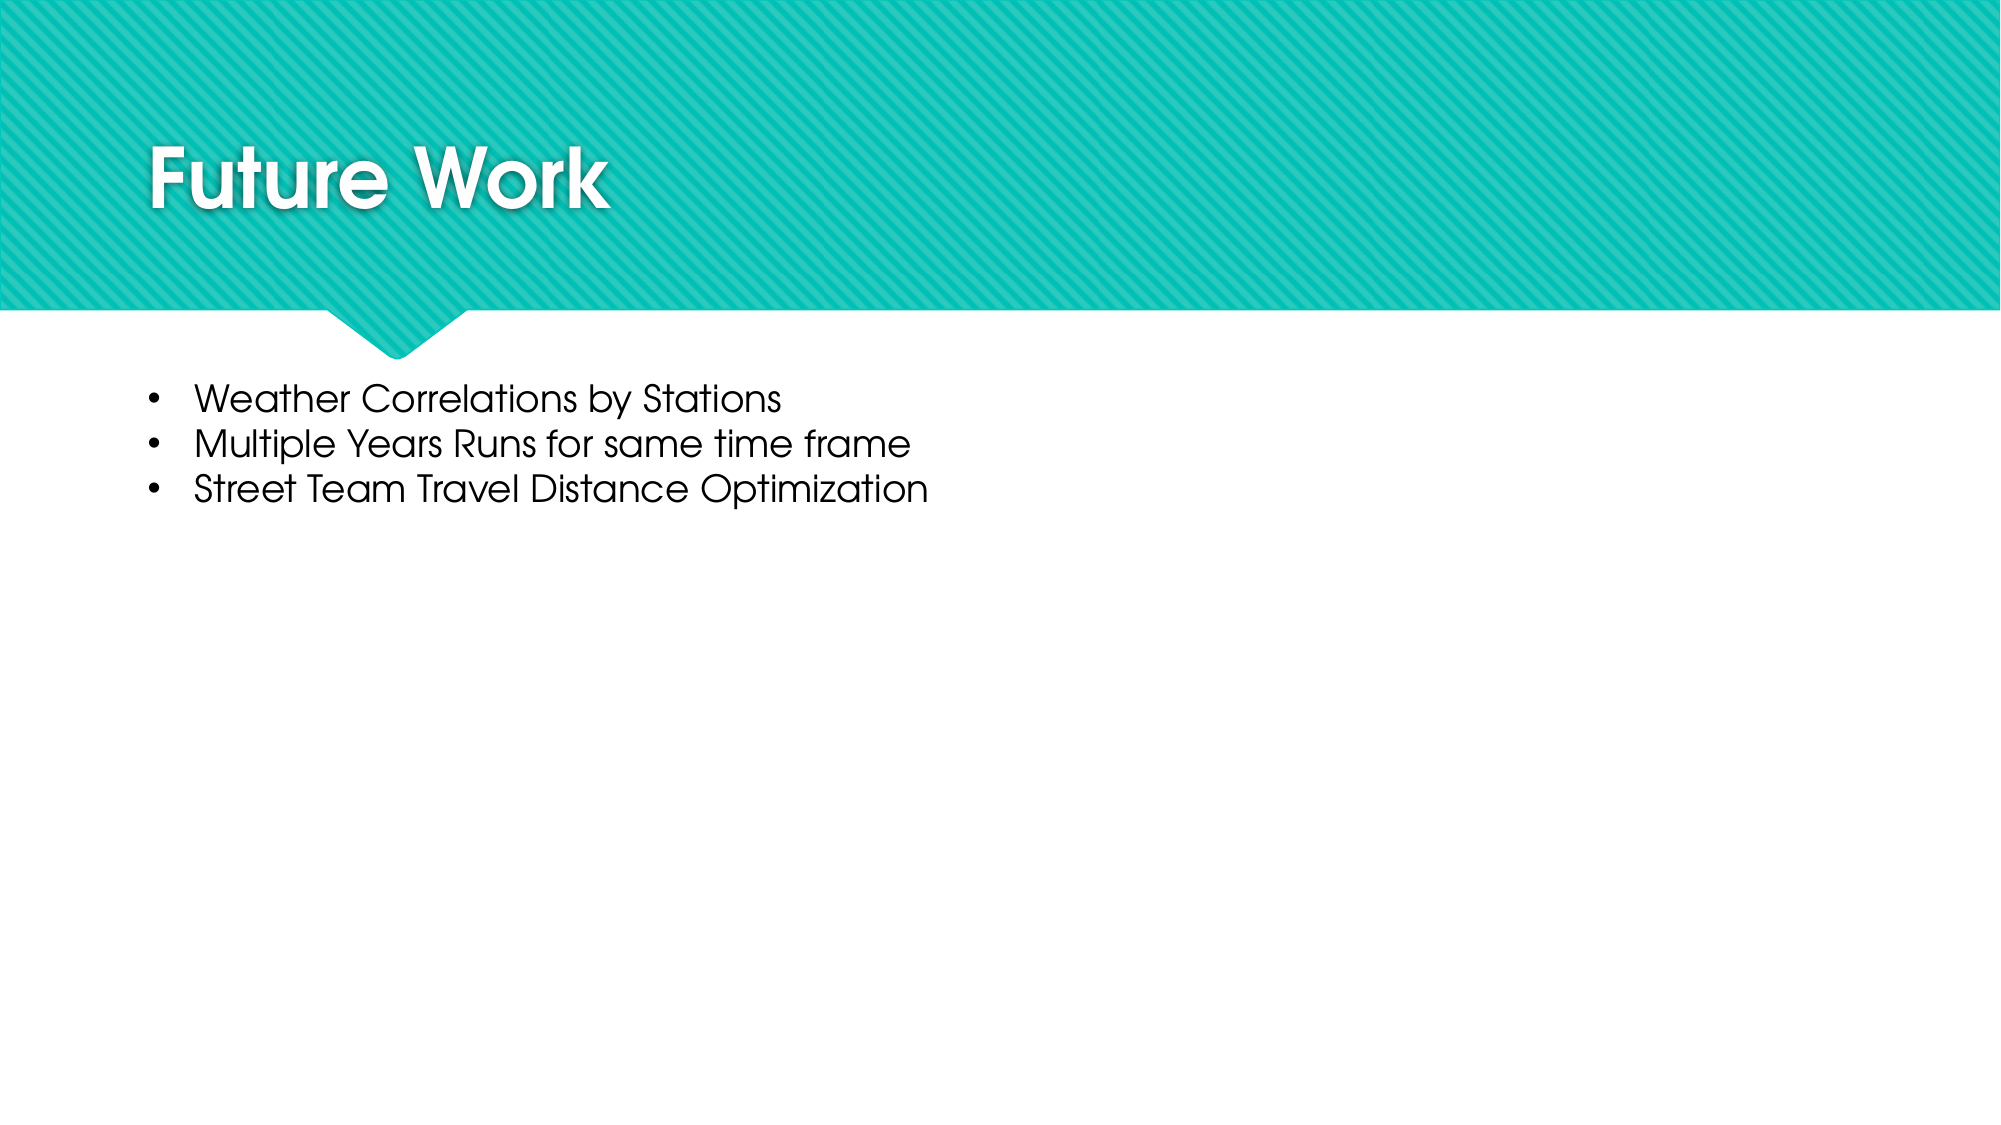

# Future Work
Weather Correlations by Stations
Multiple Years Runs for same time frame
Street Team Travel Distance Optimization